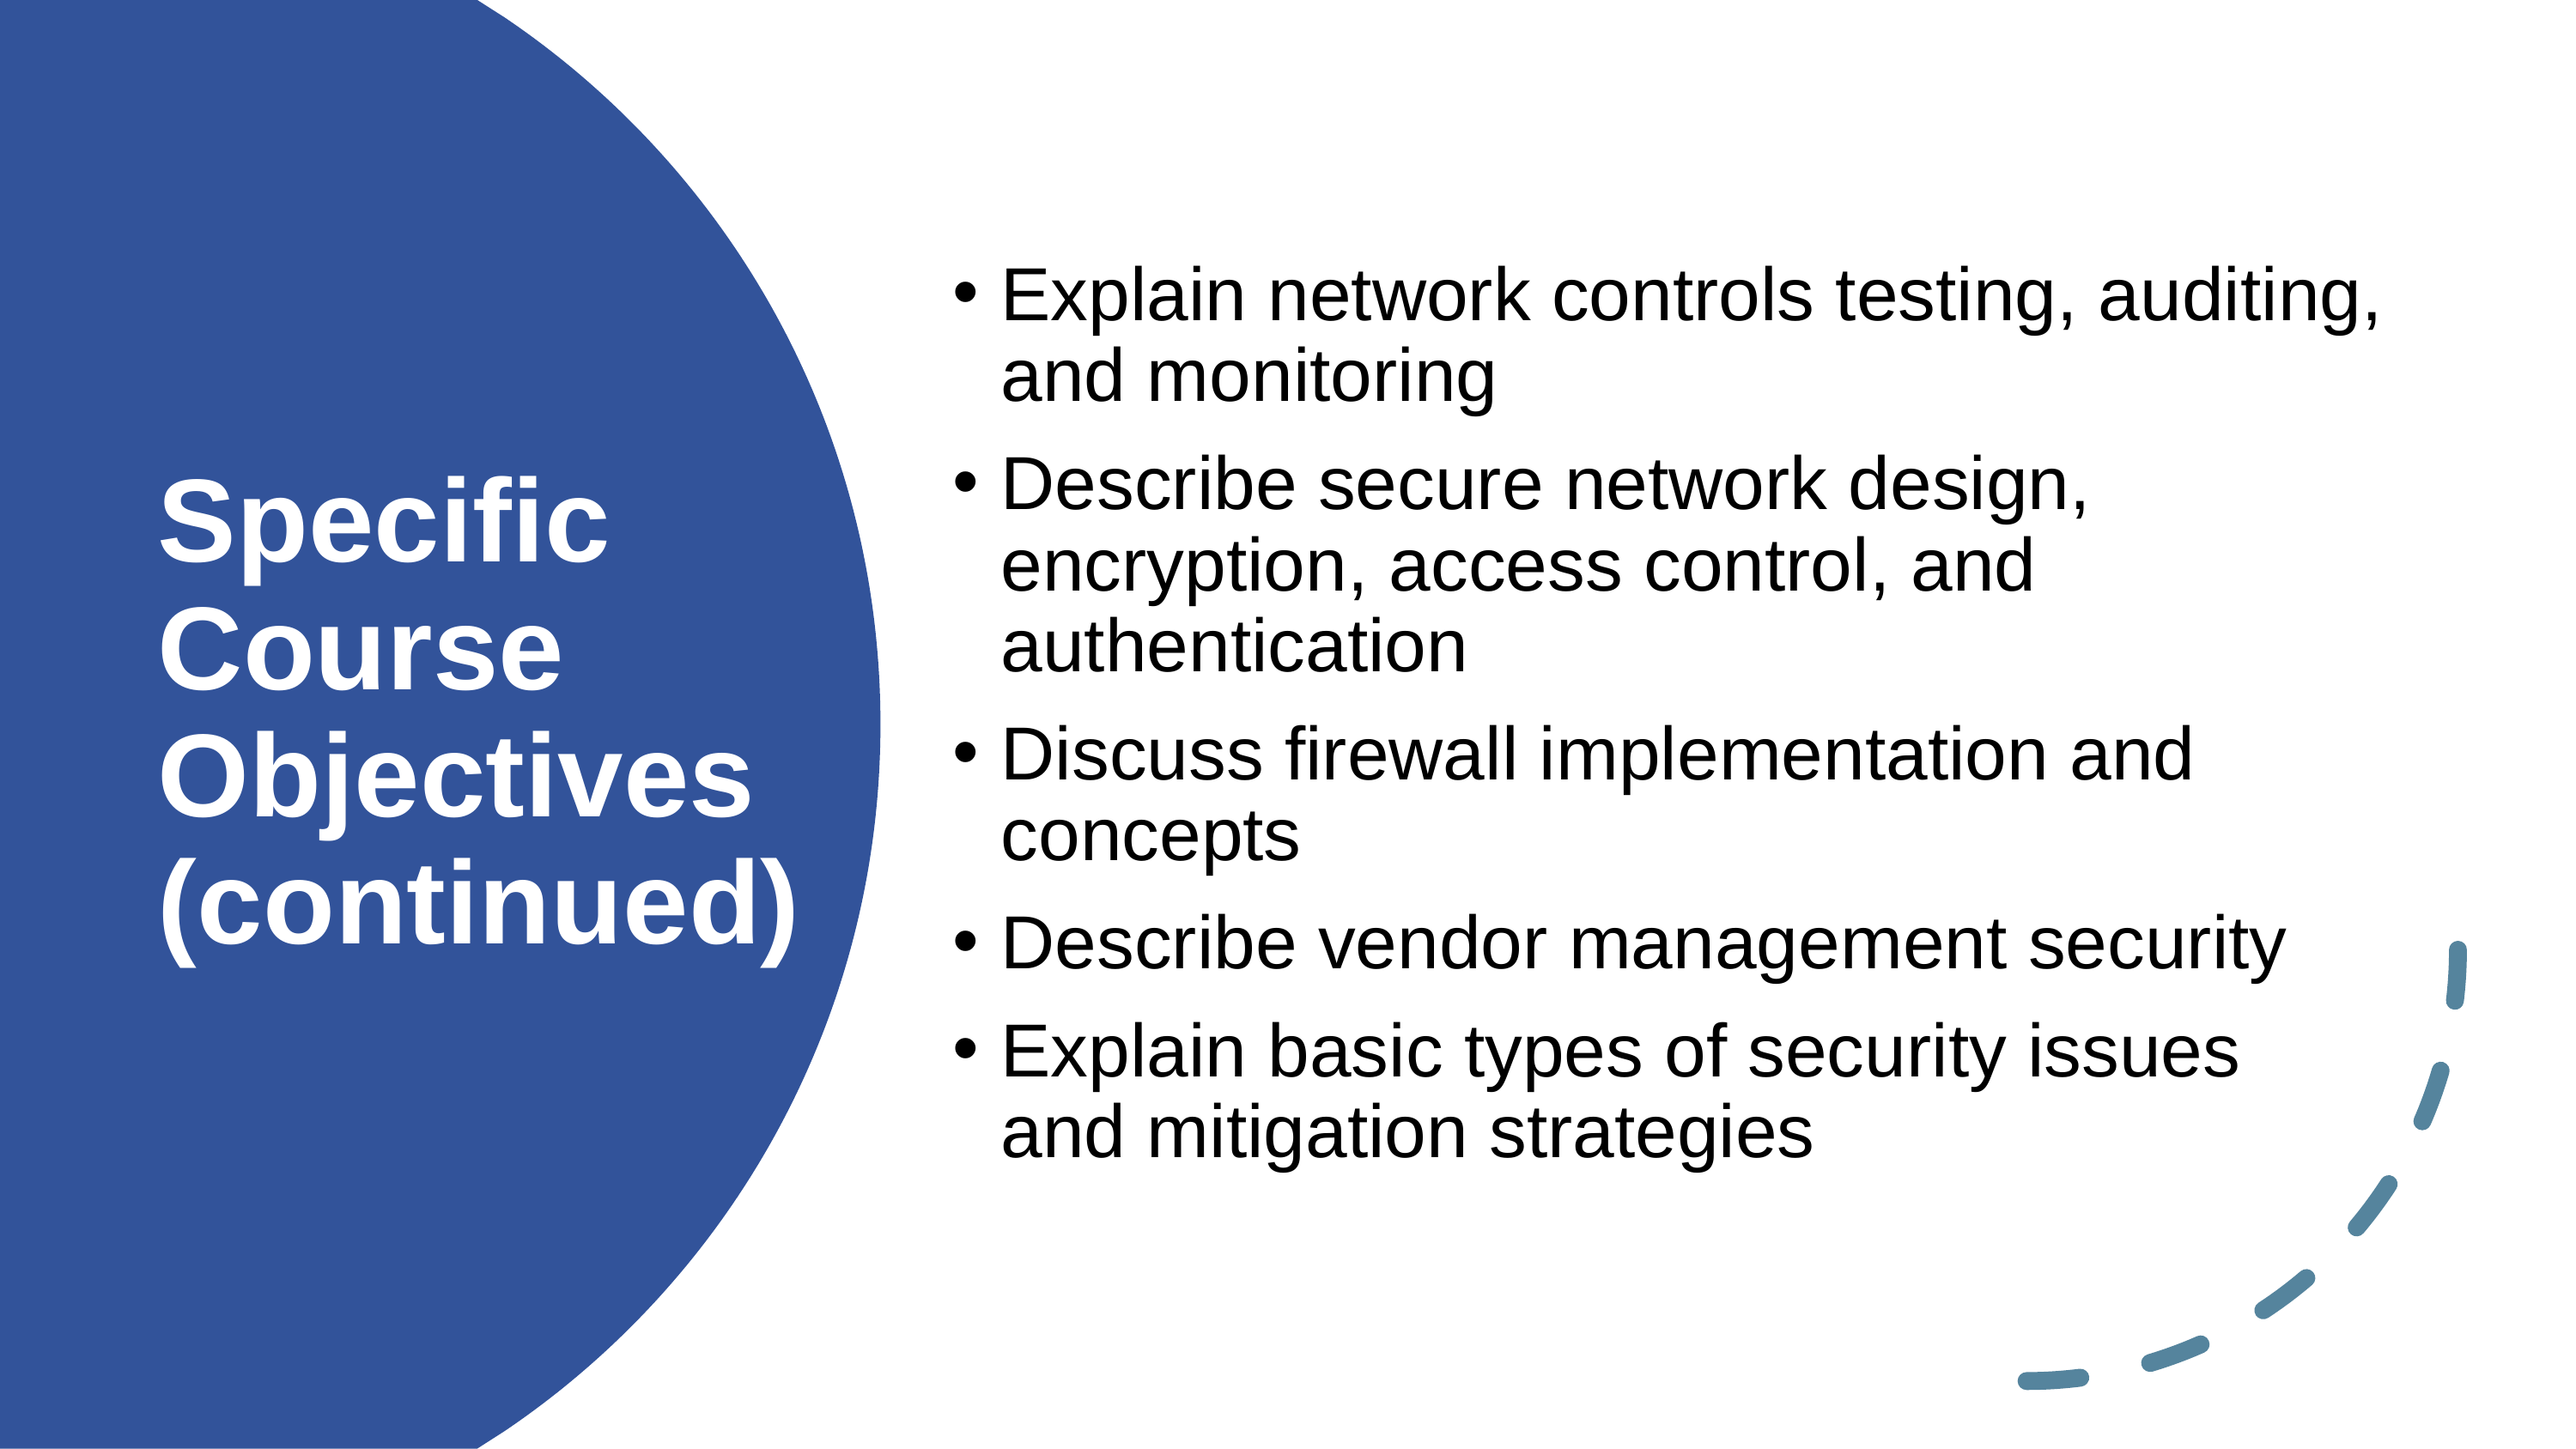

Explain network controls testing, auditing, and monitoring
Describe secure network design, encryption, access control, and authentication
Discuss firewall implementation and concepts
Describe vendor management security
Explain basic types of security issues and mitigation strategies
# Specific Course Objectives (continued)